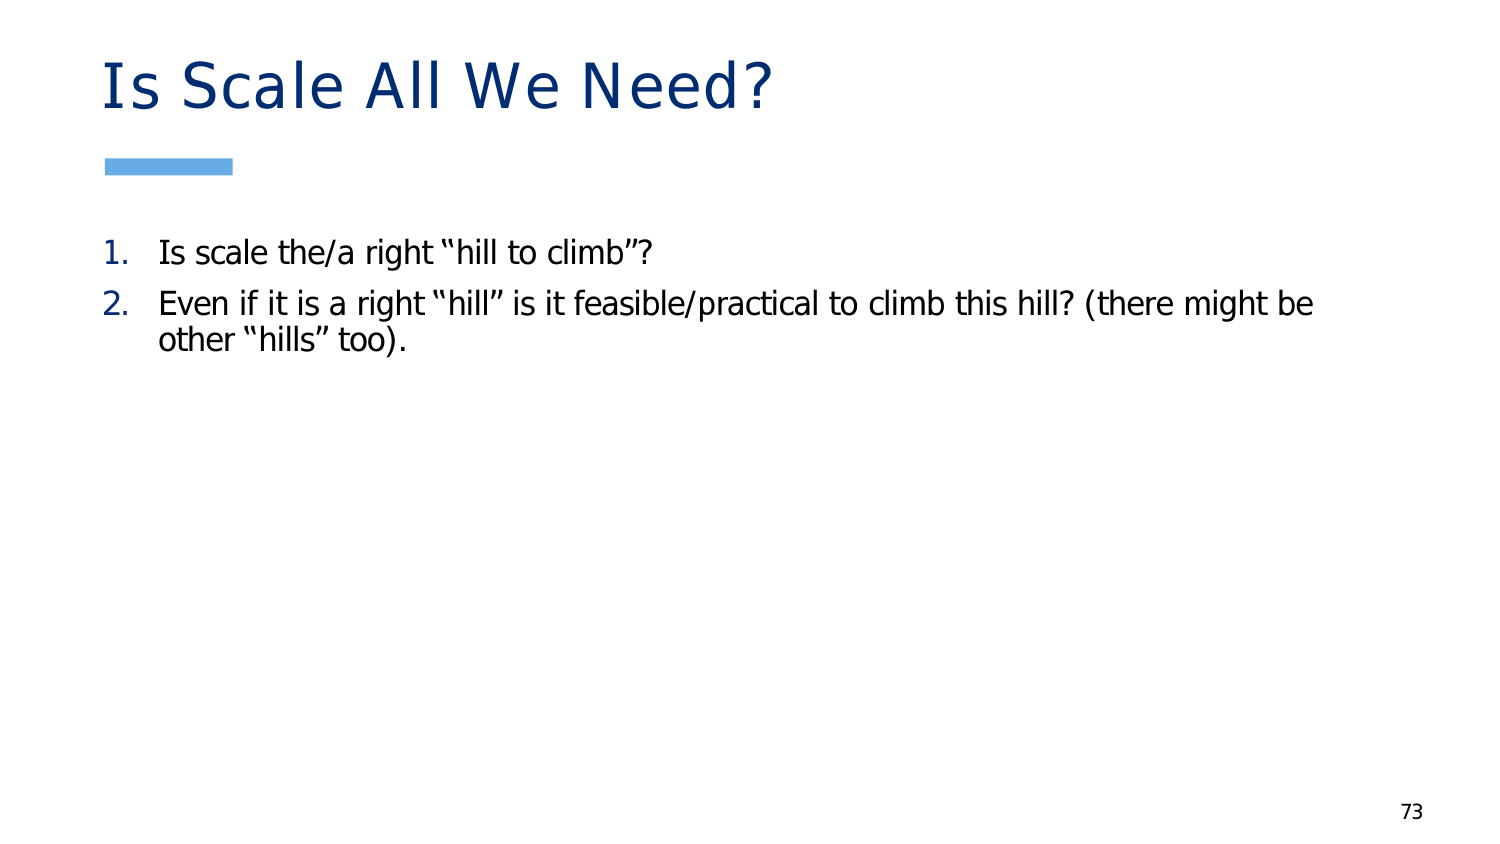

# Is Scale All We Need?
Is scale the/a right “hill to climb”?
Even if it is a right “hill” is it feasible/practical to climb this hill? (there might be other “hills” too).